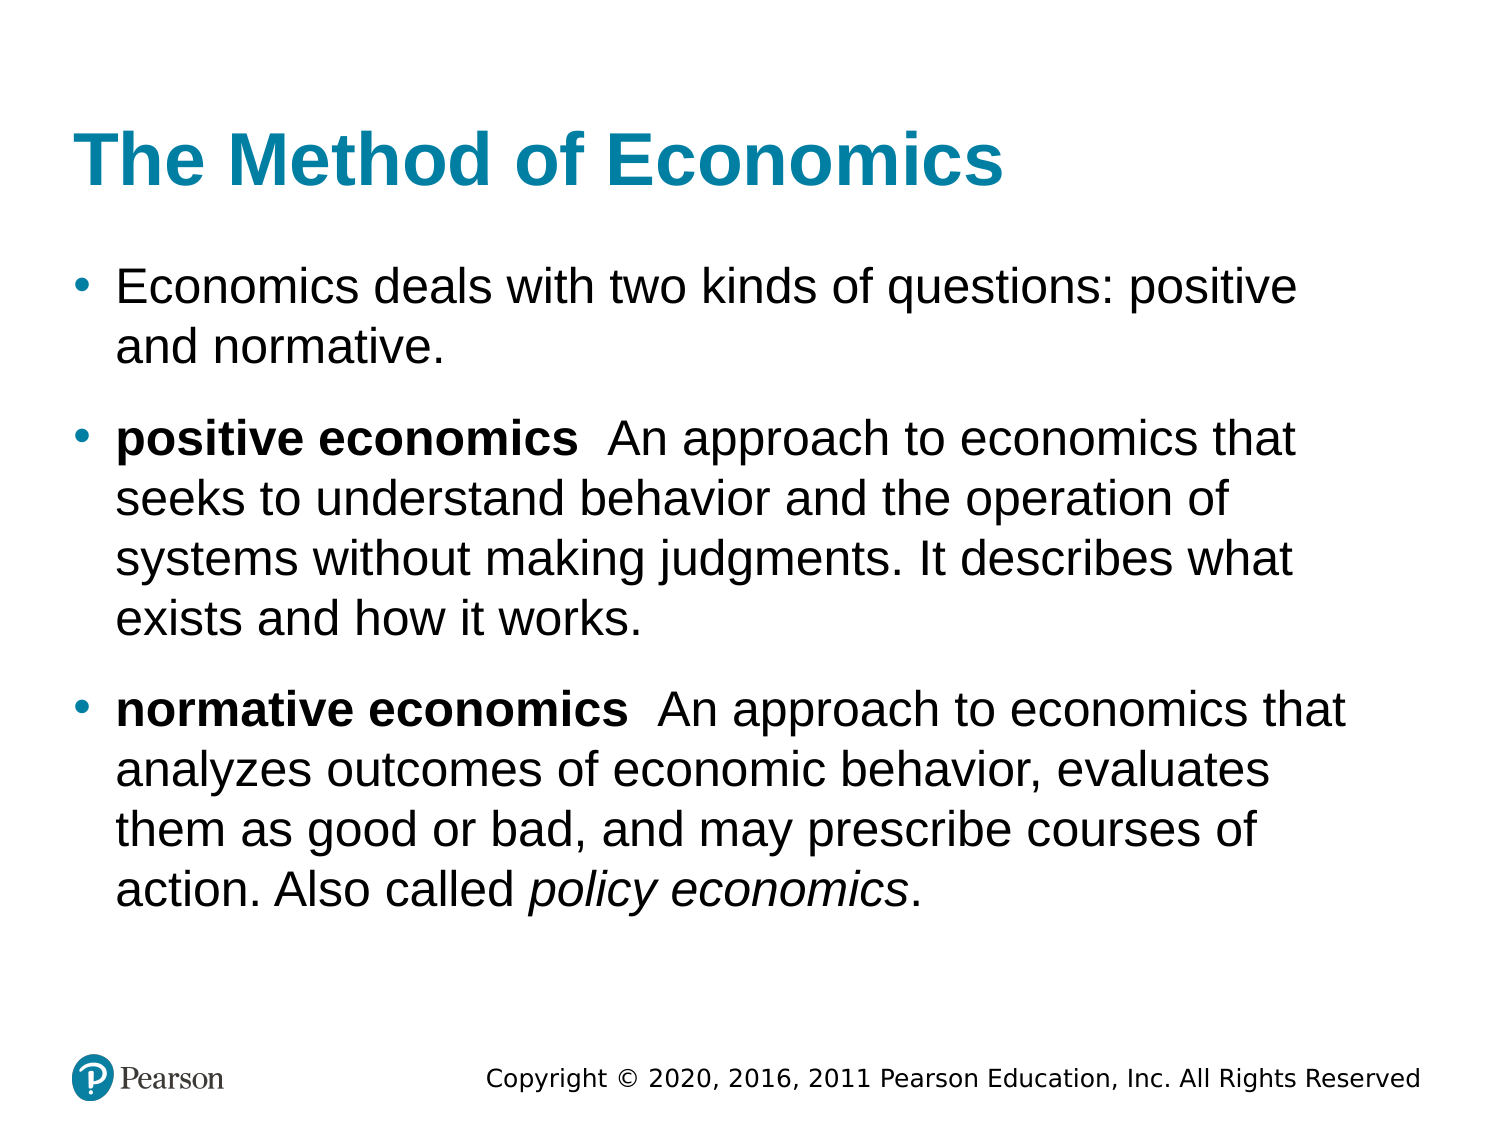

# The Method of Economics
Economics deals with two kinds of questions: positive and normative.
positive economics  An approach to economics that seeks to understand behavior and the operation of systems without making judgments. It describes what exists and how it works.
normative economics  An approach to economics that analyzes outcomes of economic behavior, evaluates them as good or bad, and may prescribe courses of action. Also called policy economics.